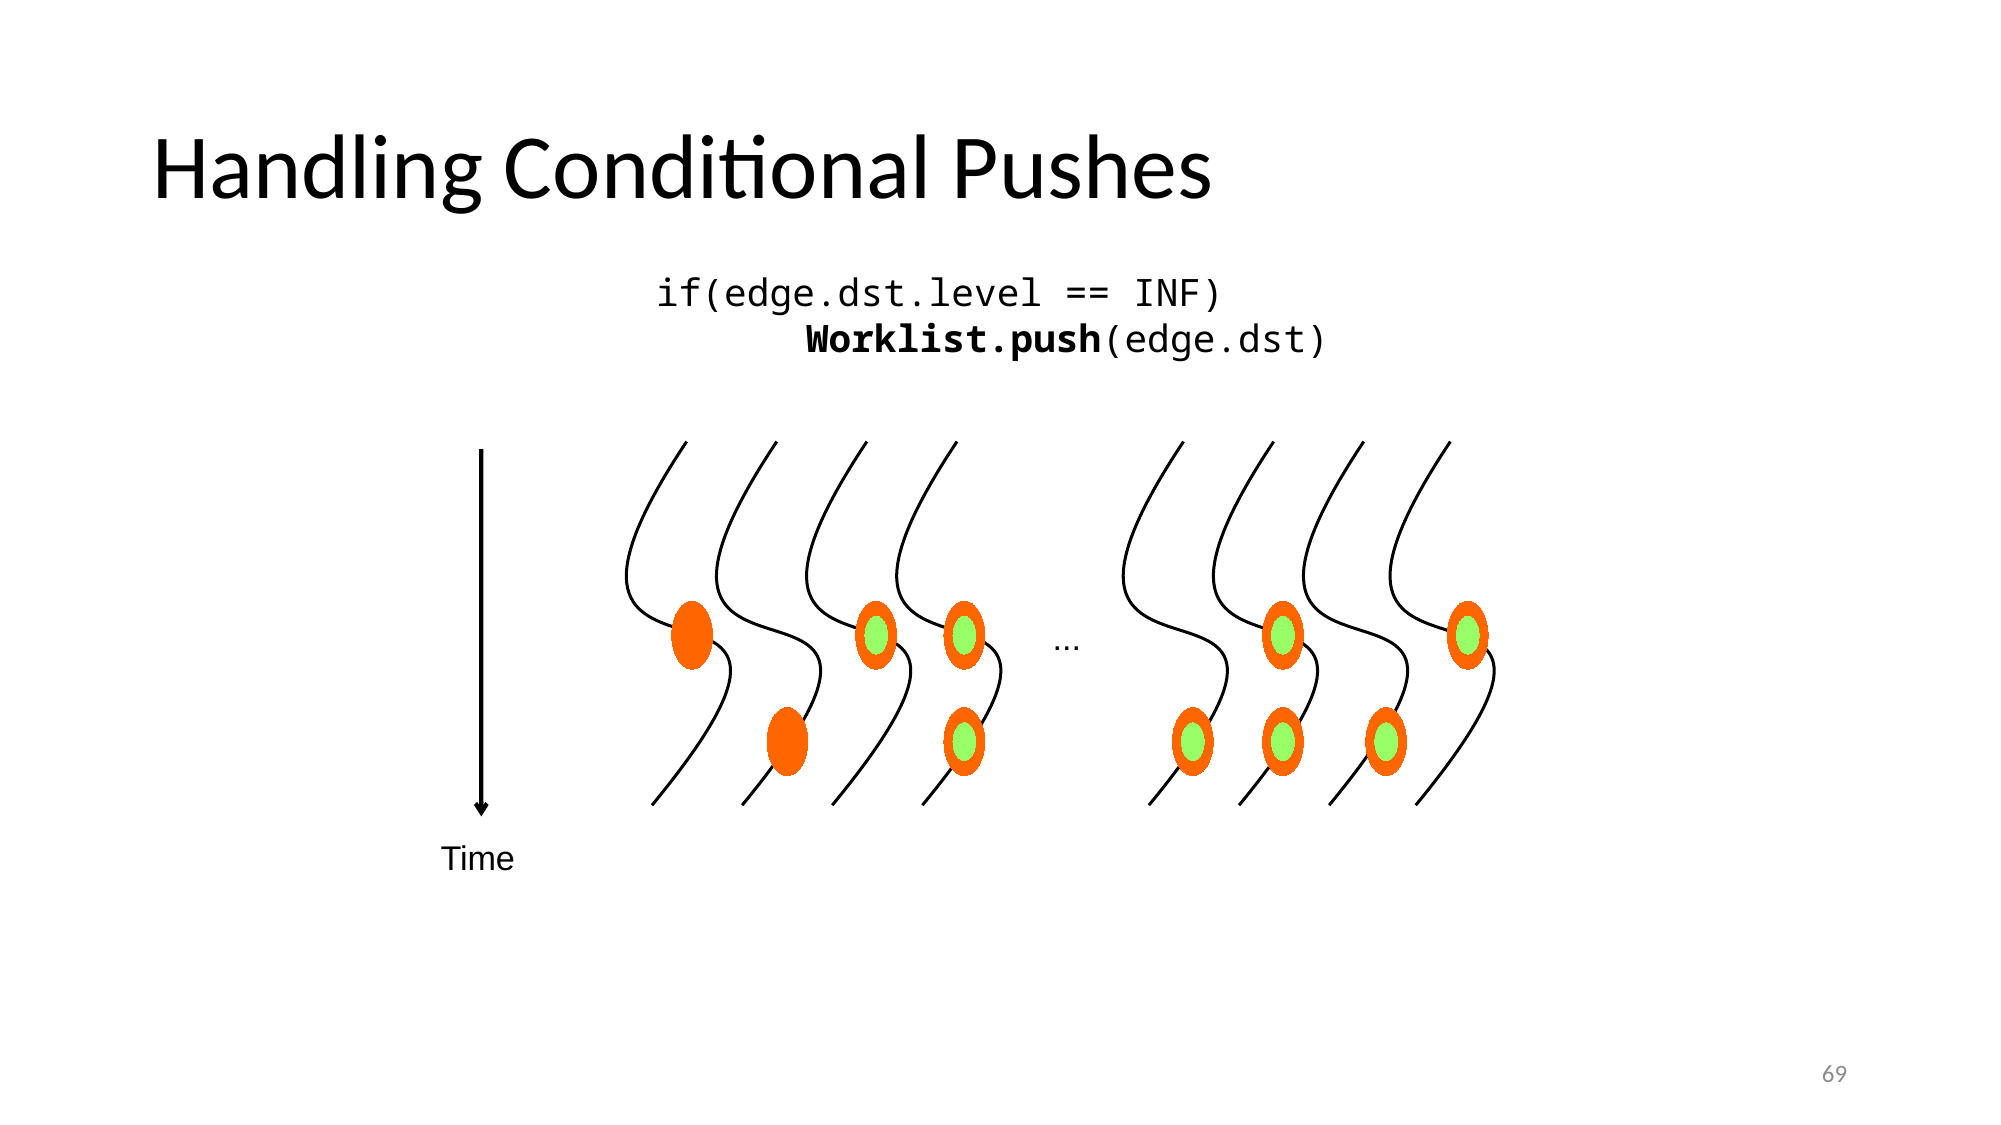

Handling Conditional Pushes
if(edge.dst.level == INF)
	Worklist.push(edge.dst)

...

Time
69